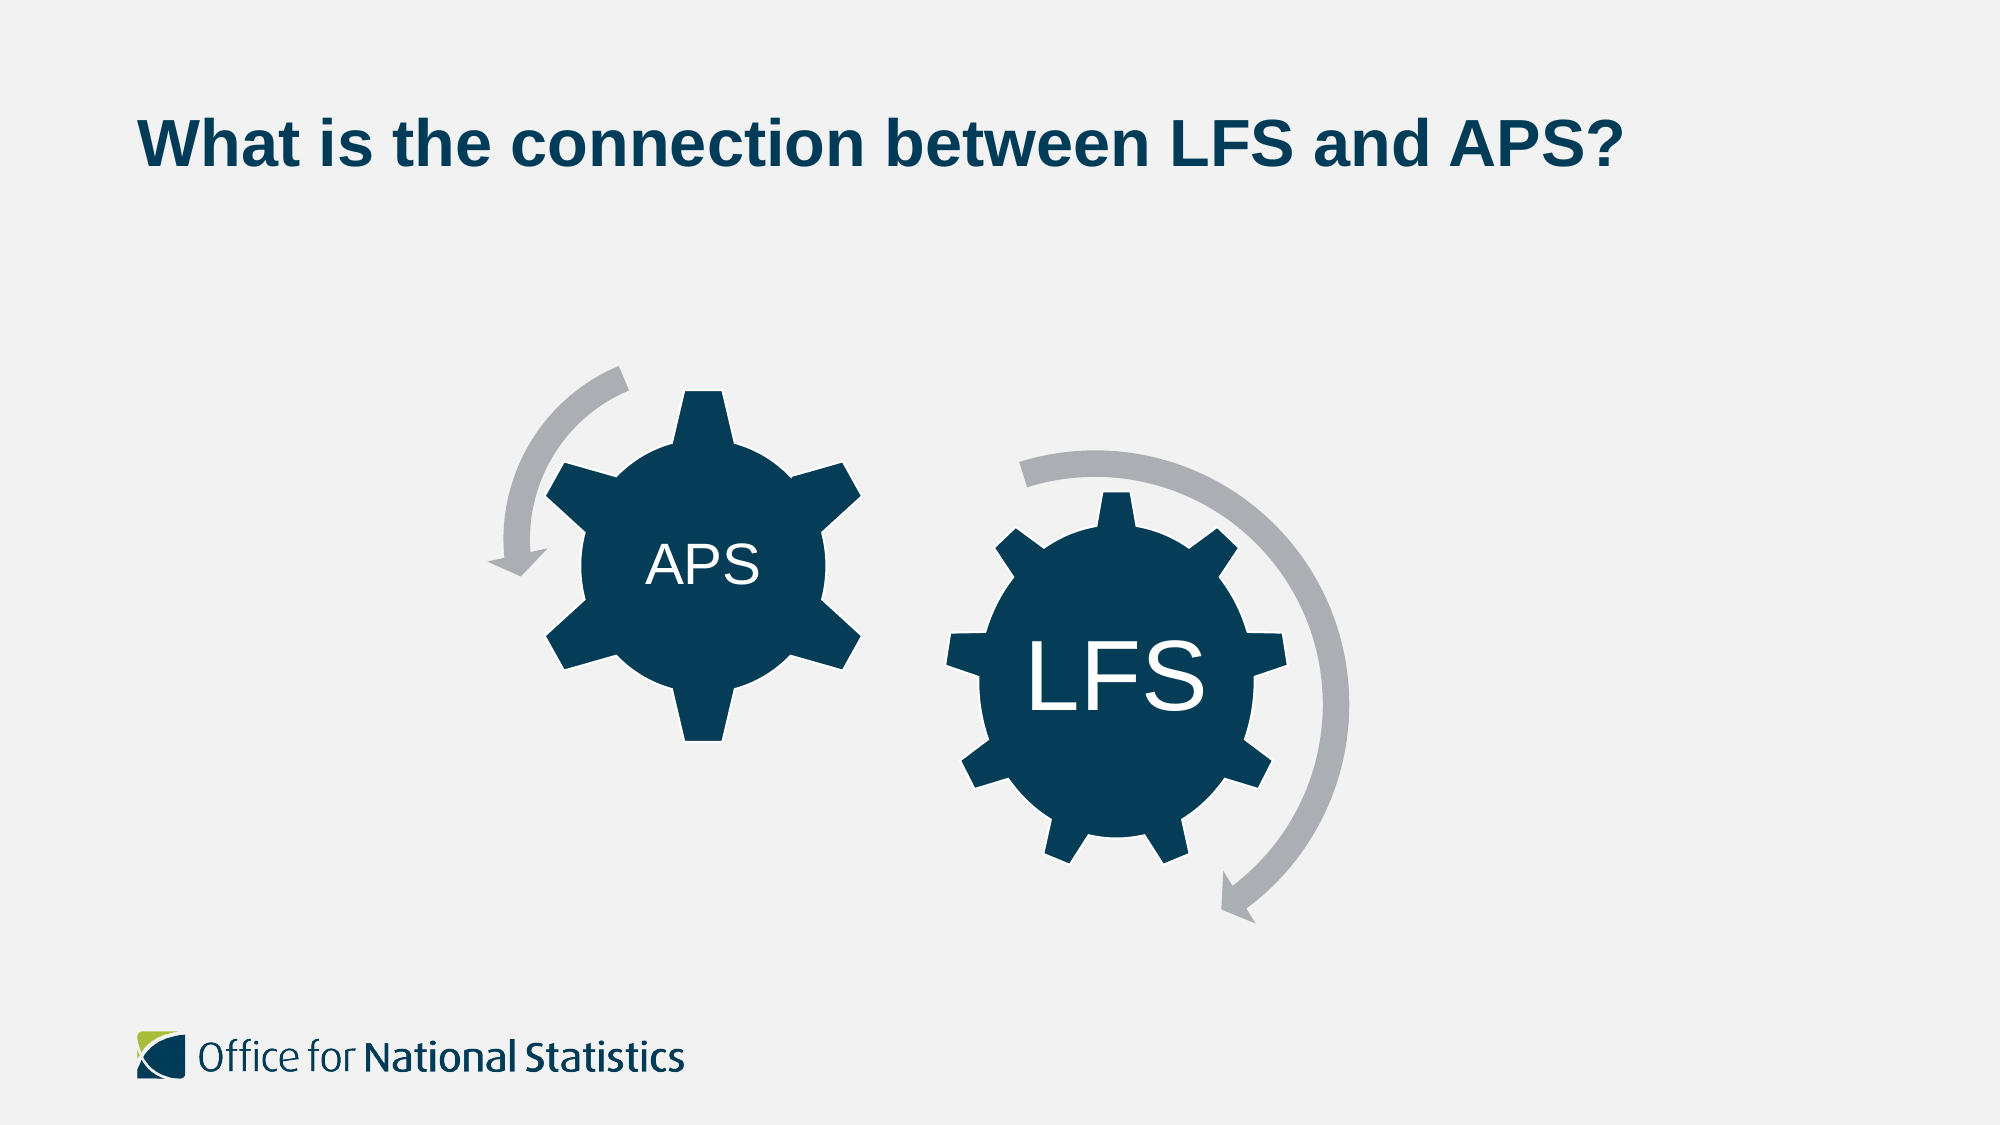

# What is the connection between LFS and APS?
LFS
APS